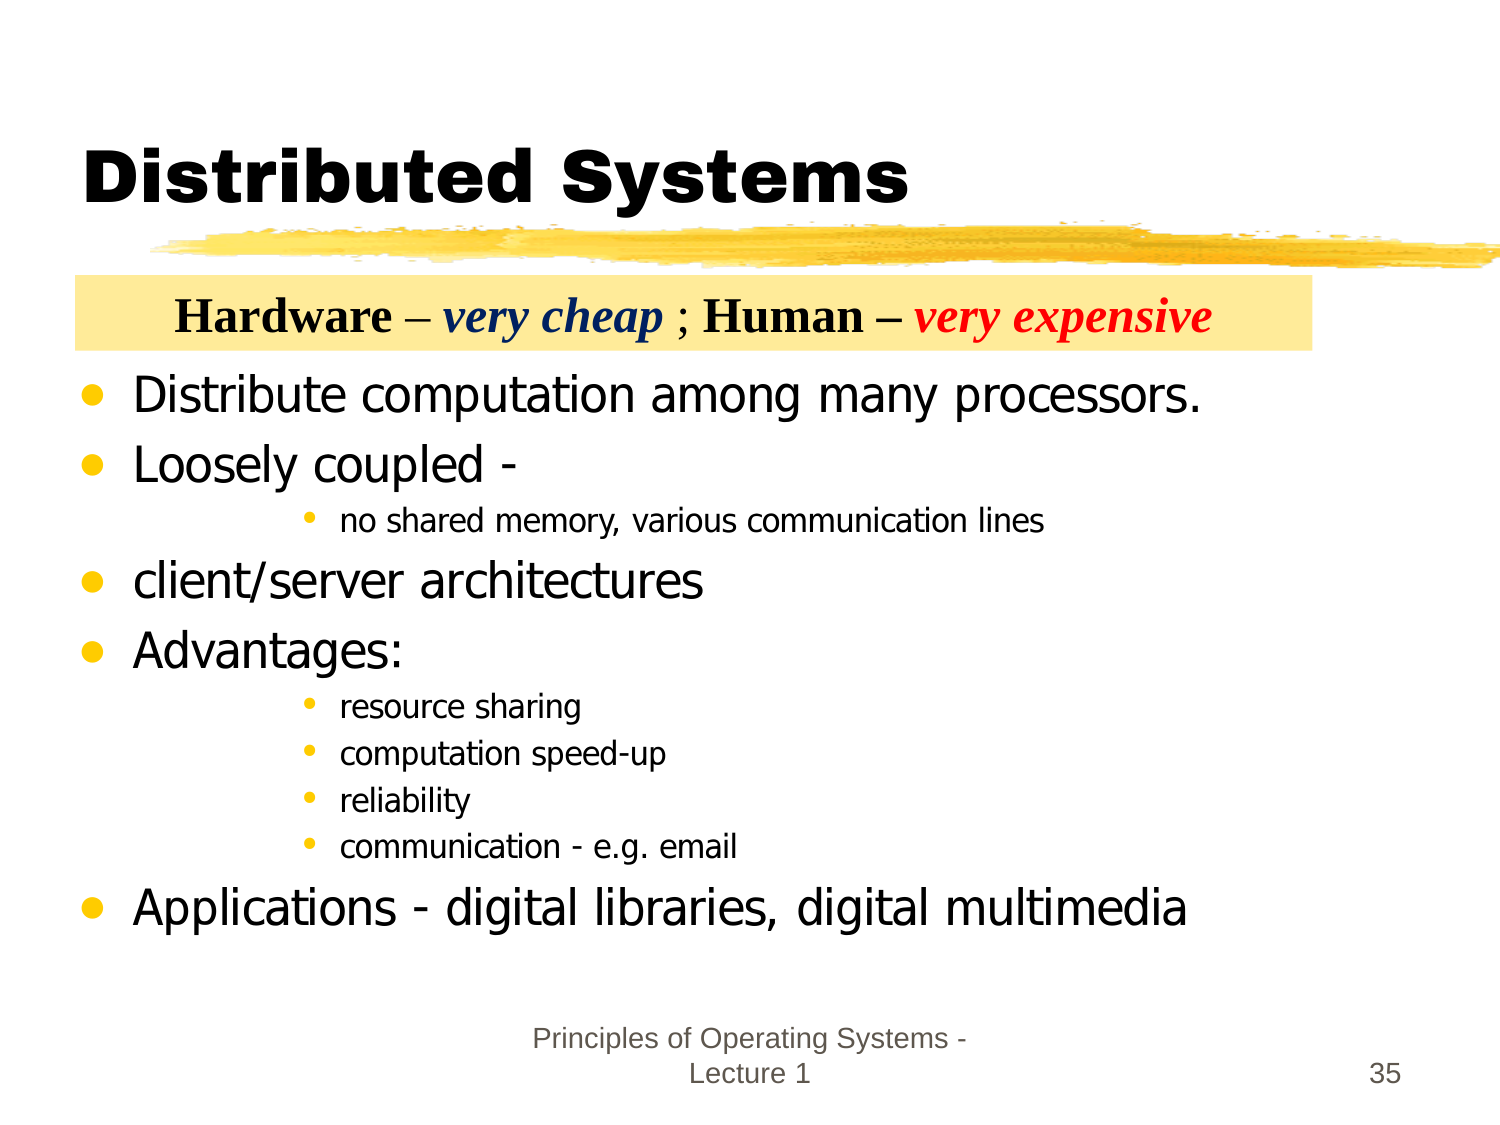

# Distributed Systems

Distribute computation among many processors.
Loosely coupled -
no shared memory, various communication lines
client/server architectures
Advantages:
resource sharing
computation speed-up
reliability
communication - e.g. email
Applications - digital libraries, digital multimedia
Hardware – very cheap ; Human – very expensive
Principles of Operating Systems - Lecture 1
35